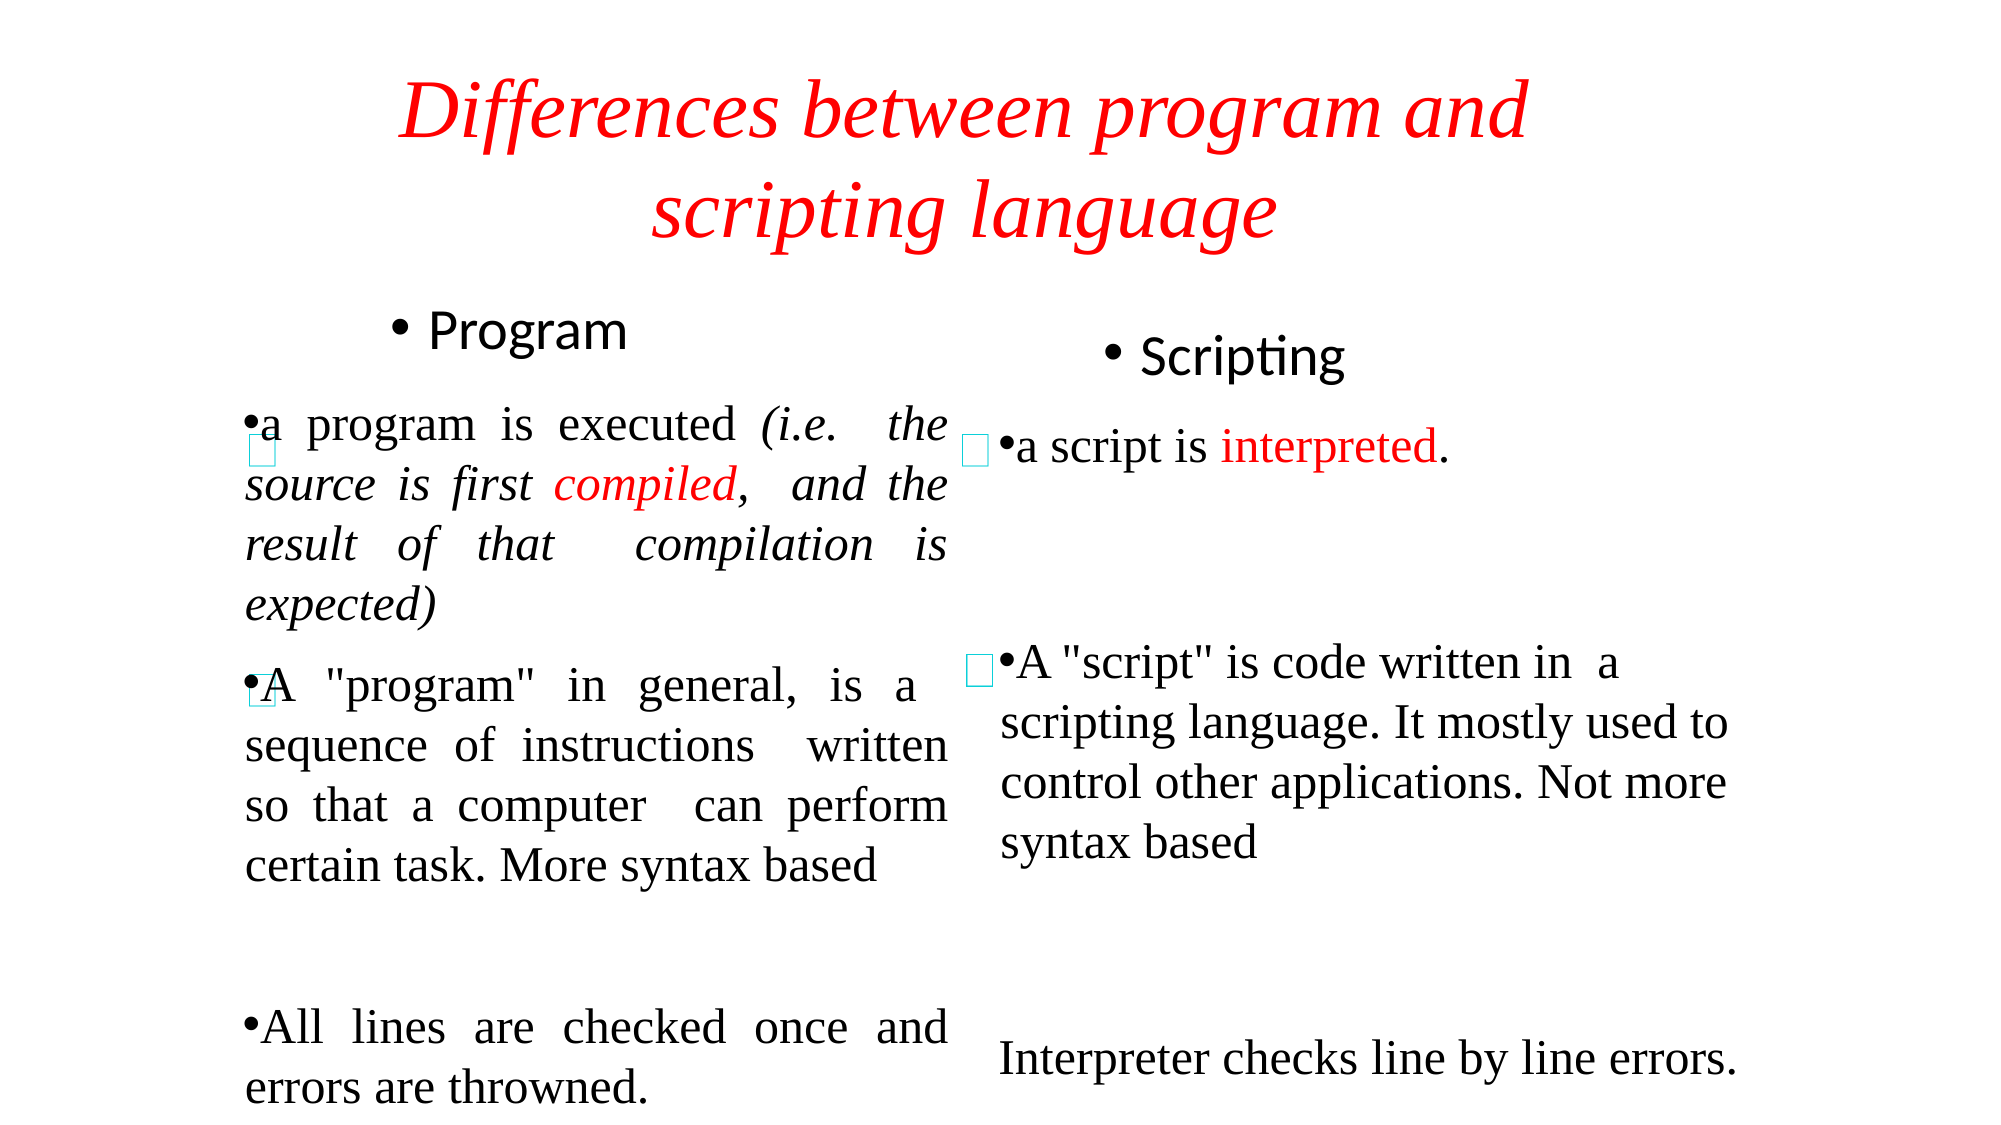

# Differences between program and  scripting language
Program
a program is executed (i.e.  the source is first compiled,  and the result of that  compilation is expected)
A "program" in general, is a  sequence of instructions  written so that a computer  can perform certain task. More syntax based

All lines are checked once and errors are throwned.
Scripting
a script is interpreted.

A "script" is code written in  a scripting language. It mostly used to control other applications. Not more syntax based

Interpreter checks line by line errors.